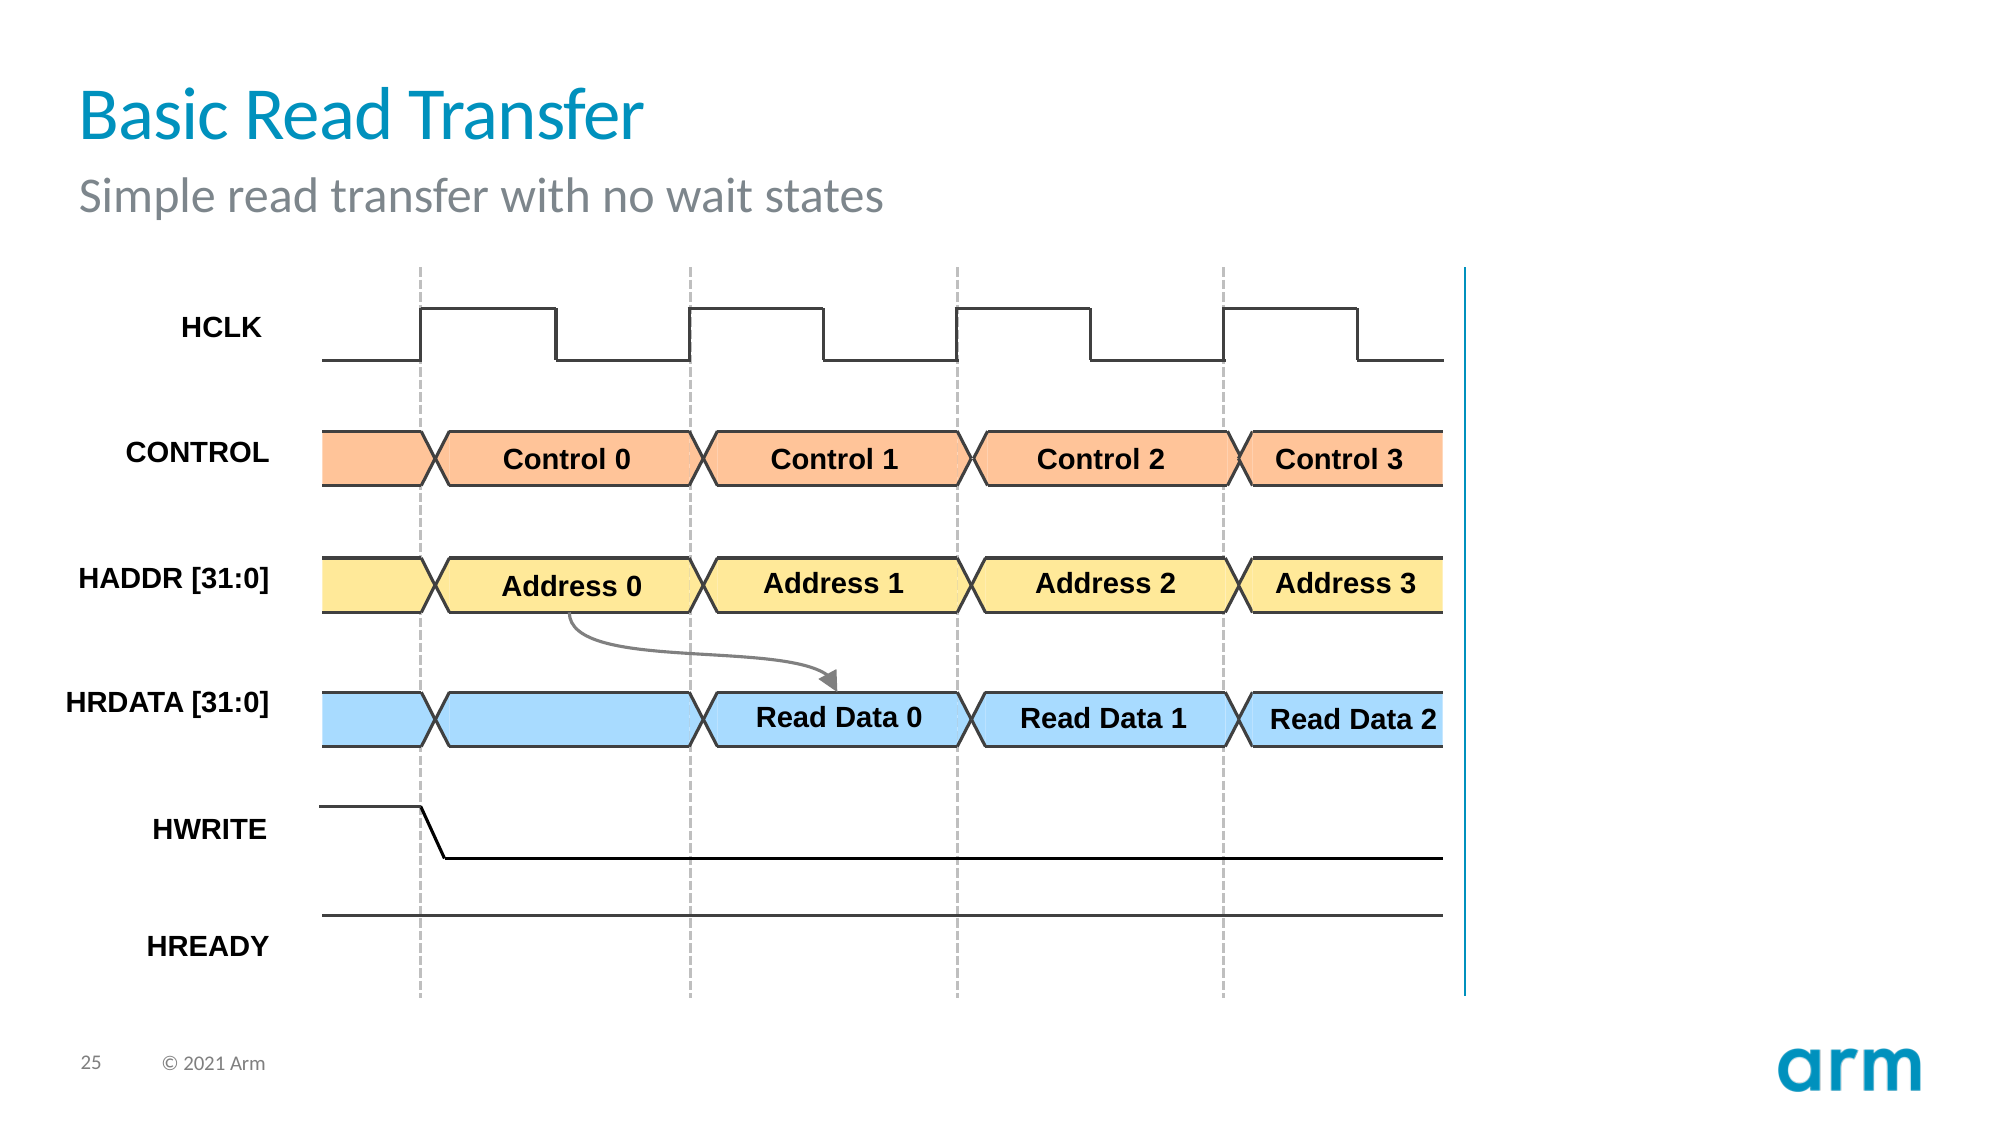

# Basic Read Transfer
Simple read transfer with no wait states
HCLK
CONTROL

Control 2
Control 0
Control 1
Control 3

HADDR [31:0]
Address 3
Address 1
Address 2

Address 0

HRDATA [31:0]
Read Data 0

Read Data 1
Read Data 2

HWRITE
HREADY